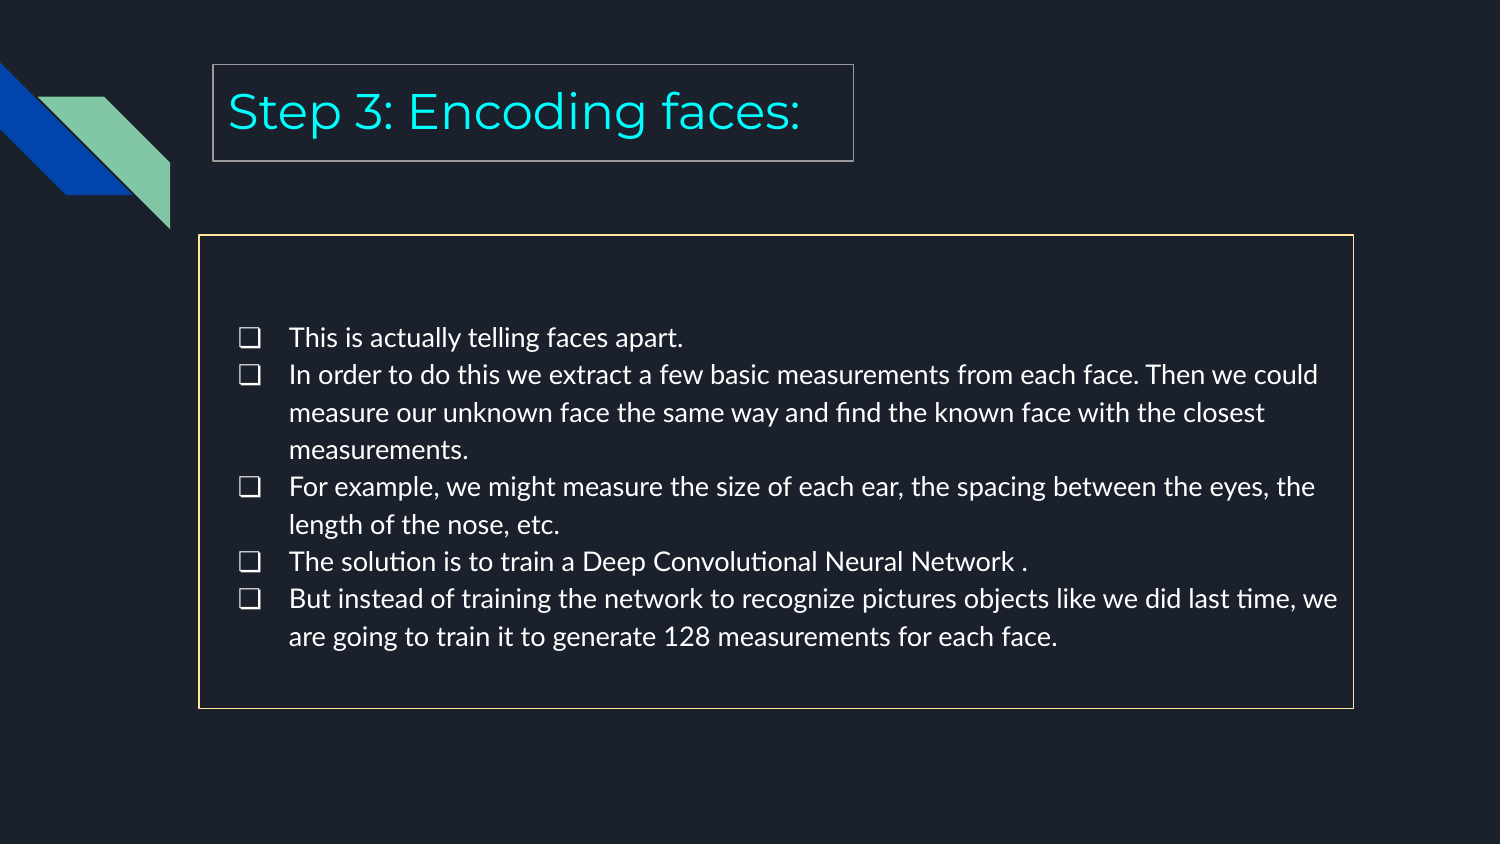

# Step 3: Encoding faces:

This is actually telling faces apart.
In order to do this we extract a few basic measurements from each face. Then we could measure our unknown face the same way and find the known face with the closest measurements.
For example, we might measure the size of each ear, the spacing between the eyes, the length of the nose, etc.
The solution is to train a Deep Convolutional Neural Network .
But instead of training the network to recognize pictures objects like we did last time, we are going to train it to generate 128 measurements for each face.